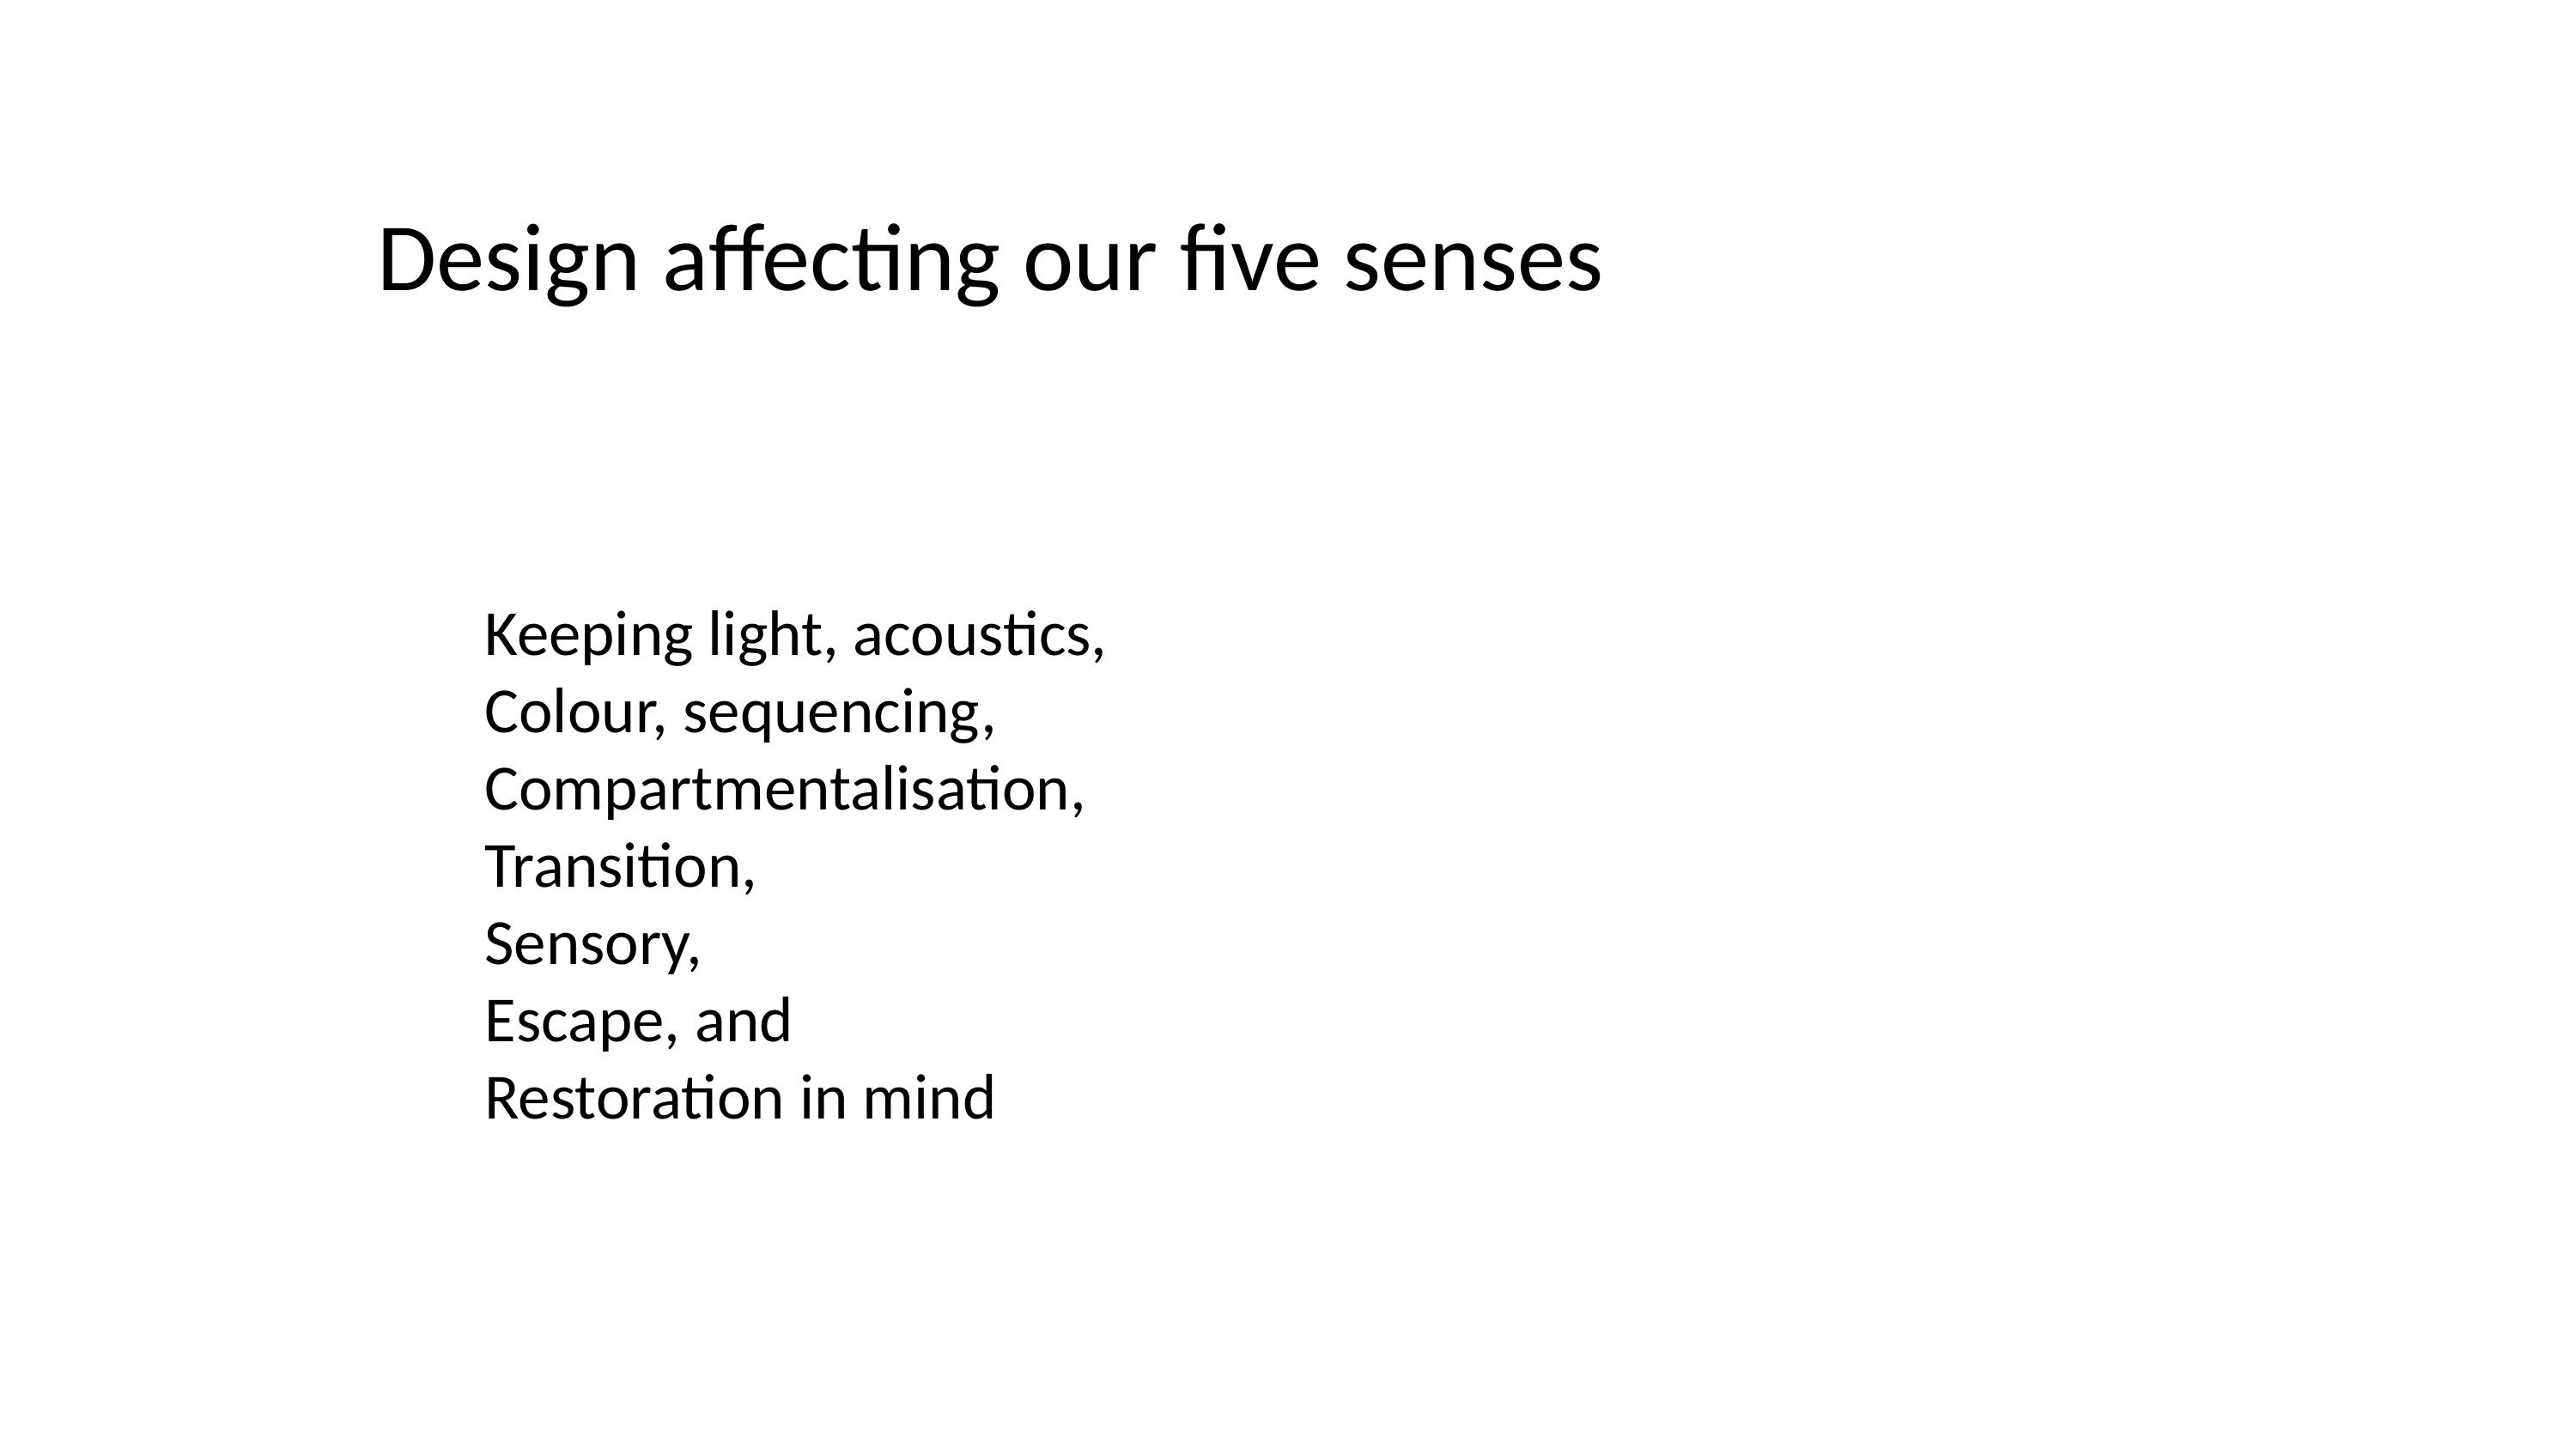

Design affecting our five senses
Keeping light, acoustics,
Colour, sequencing,
Compartmentalisation,
Transition,
Sensory,
Escape, and
Restoration in mind